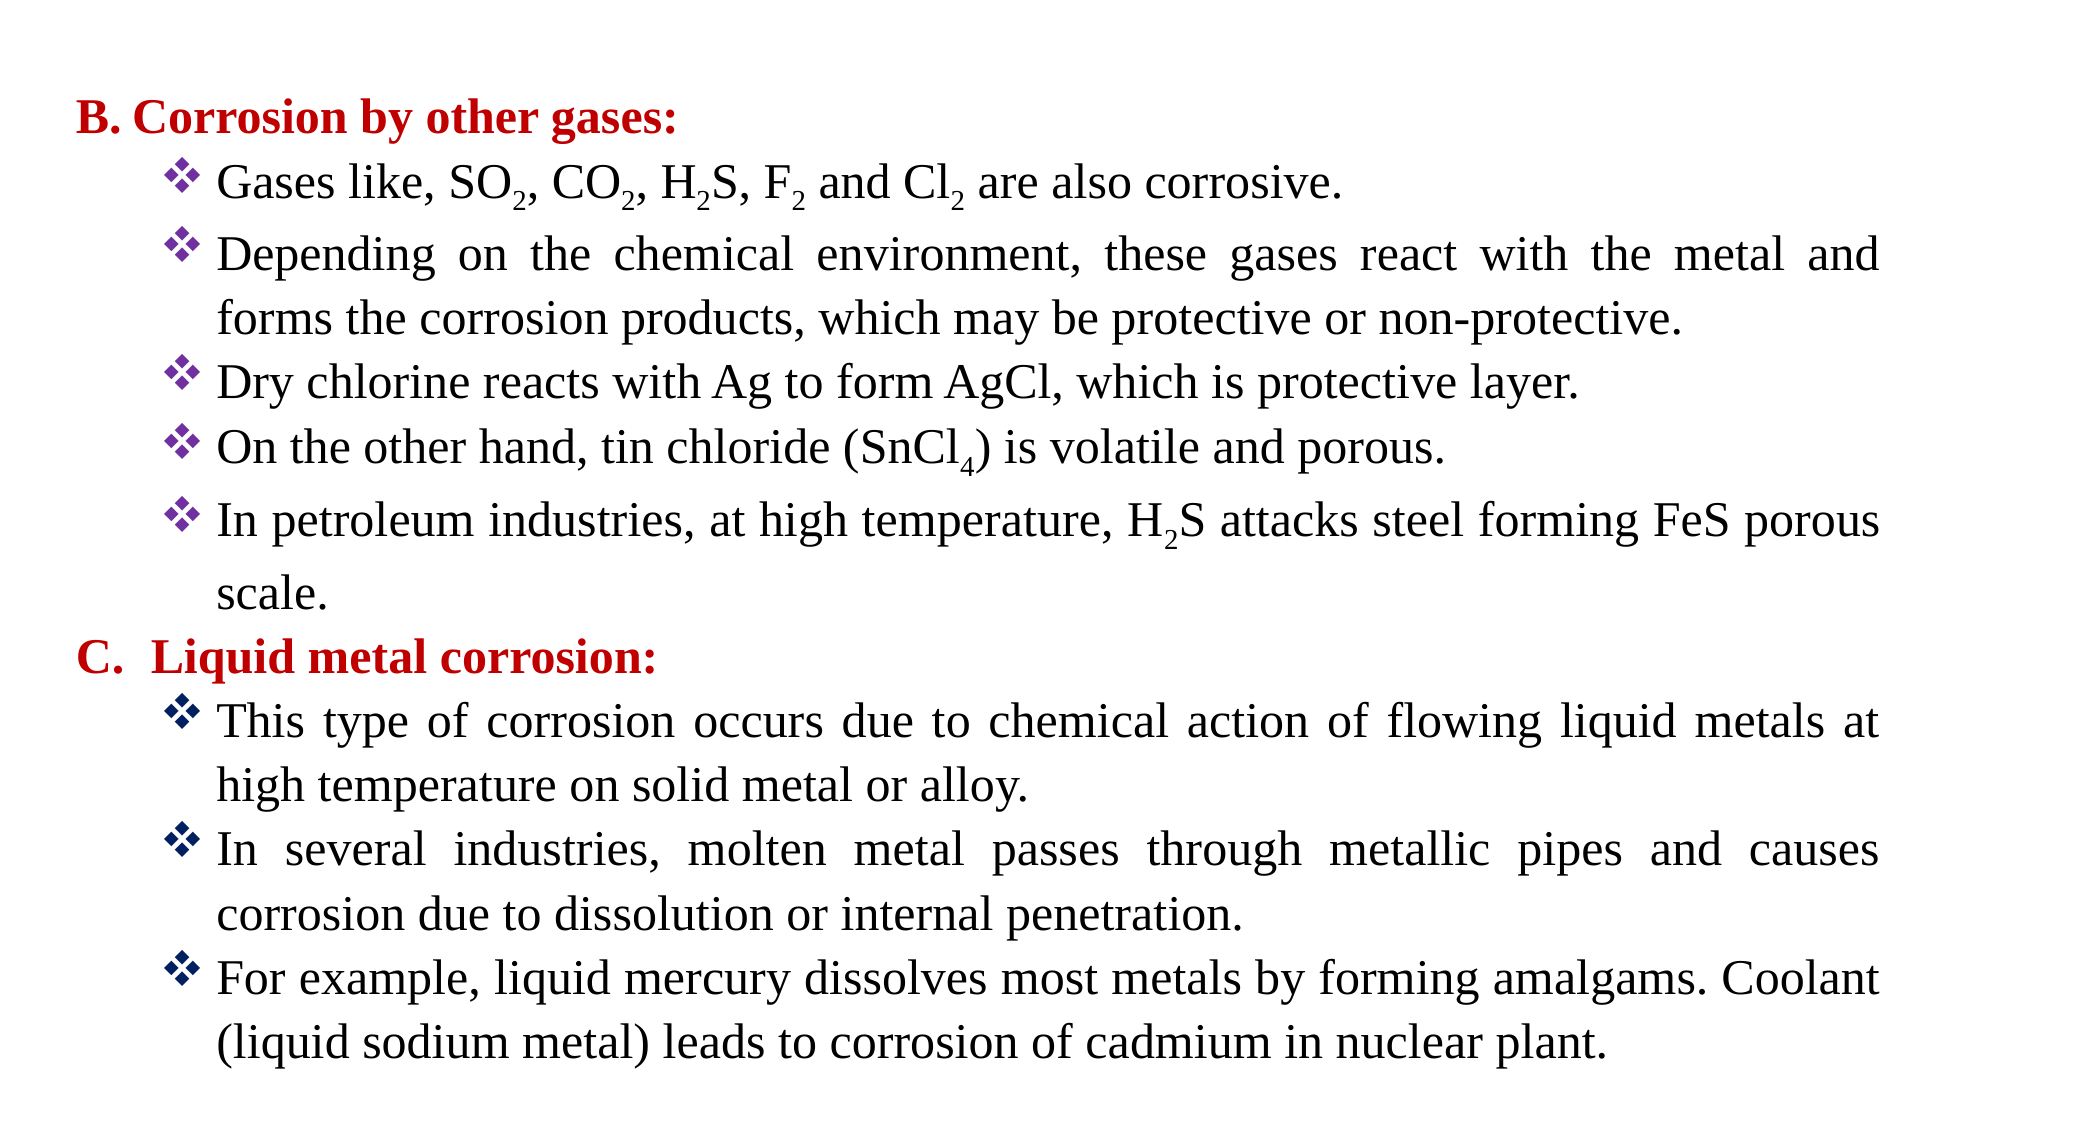

Corrosion by other gases:
Gases like, SO2, CO2, H2S, F2 and Cl2 are also corrosive.
Depending on the chemical environment, these gases react with the metal and forms the corrosion products, which may be protective or non-protective.
Dry chlorine reacts with Ag to form AgCl, which is protective layer.
On the other hand, tin chloride (SnCl4) is volatile and porous.
In petroleum industries, at high temperature, H2S attacks steel forming FeS porous scale.
Liquid metal corrosion:
This type of corrosion occurs due to chemical action of flowing liquid metals at high temperature on solid metal or alloy.
In several industries, molten metal passes through metallic pipes and causes corrosion due to dissolution or internal penetration.
For example, liquid mercury dissolves most metals by forming amalgams. Coolant (liquid sodium metal) leads to corrosion of cadmium in nuclear plant.